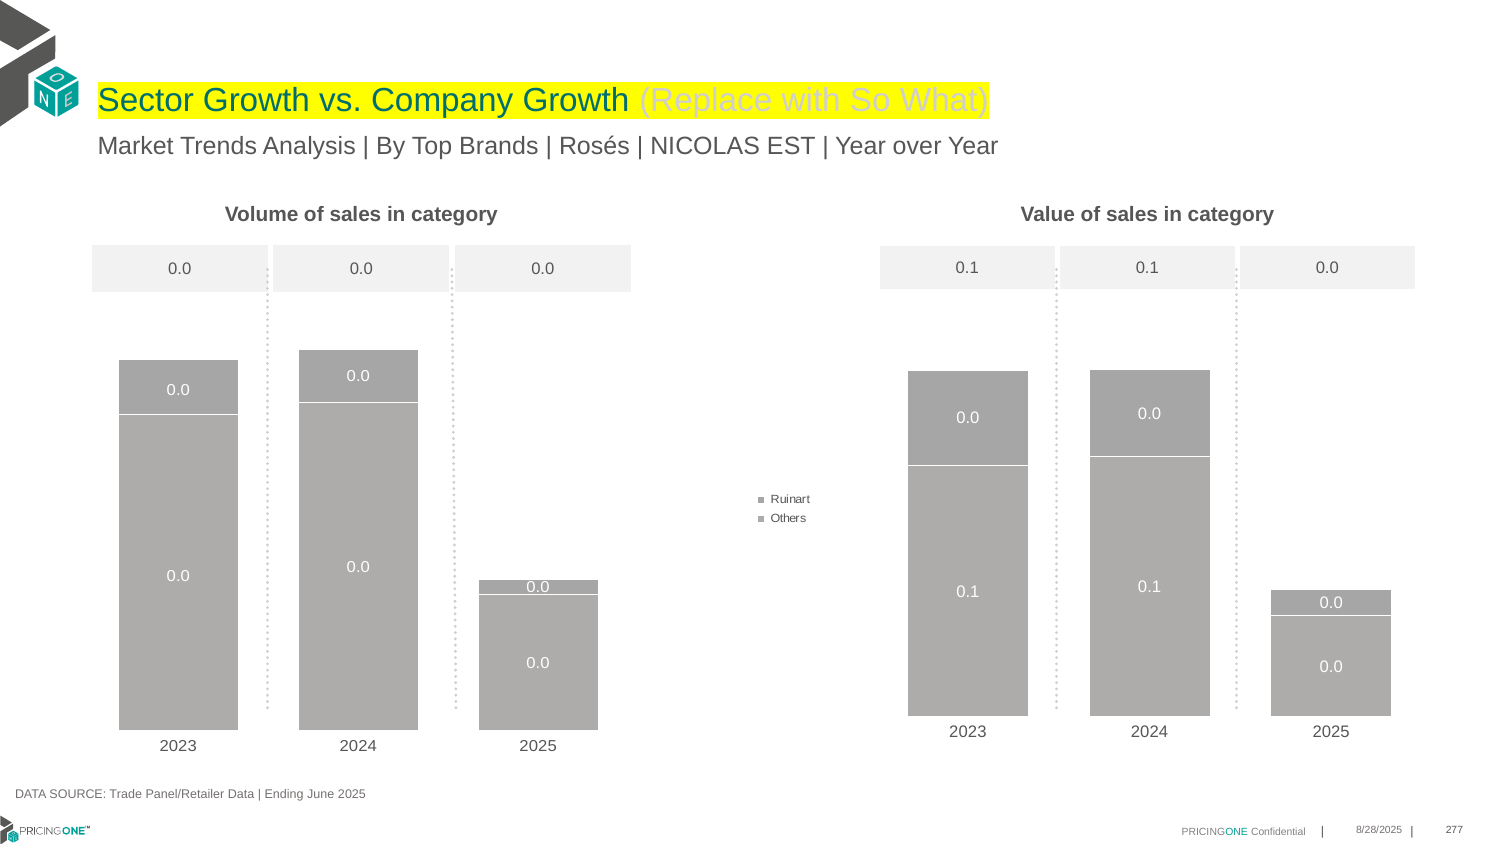

# Sector Growth vs. Company Growth (Replace with So What)
Market Trends Analysis | By Top Brands | Rosés | NICOLAS EST | Year over Year
| Value of sales in category |  |  |
| --- | --- | --- |
| 0.1 | 0.1 | 0.0 |
| Volume of sales in category |  |  |
| --- | --- | --- |
| 0.0 | 0.0 | 0.0 |

### Chart

| Category | Others | Ruinart |
|---|---|---|
| 2023 | 0.083869 | 0.031832 |
| 2024 | 0.086661 | 0.029257 |
| 2025 | 0.033674 | 0.008519 |

### Chart

| Category | Others | Ruinart |
|---|---|---|
| 2023 | 0.001459 | 0.000255 |
| 2024 | 0.001515 | 0.000242 |
| 2025 | 0.00063 | 6.8e-05 |
DATA SOURCE: Trade Panel/Retailer Data | Ending June 2025

8/28/2025
277